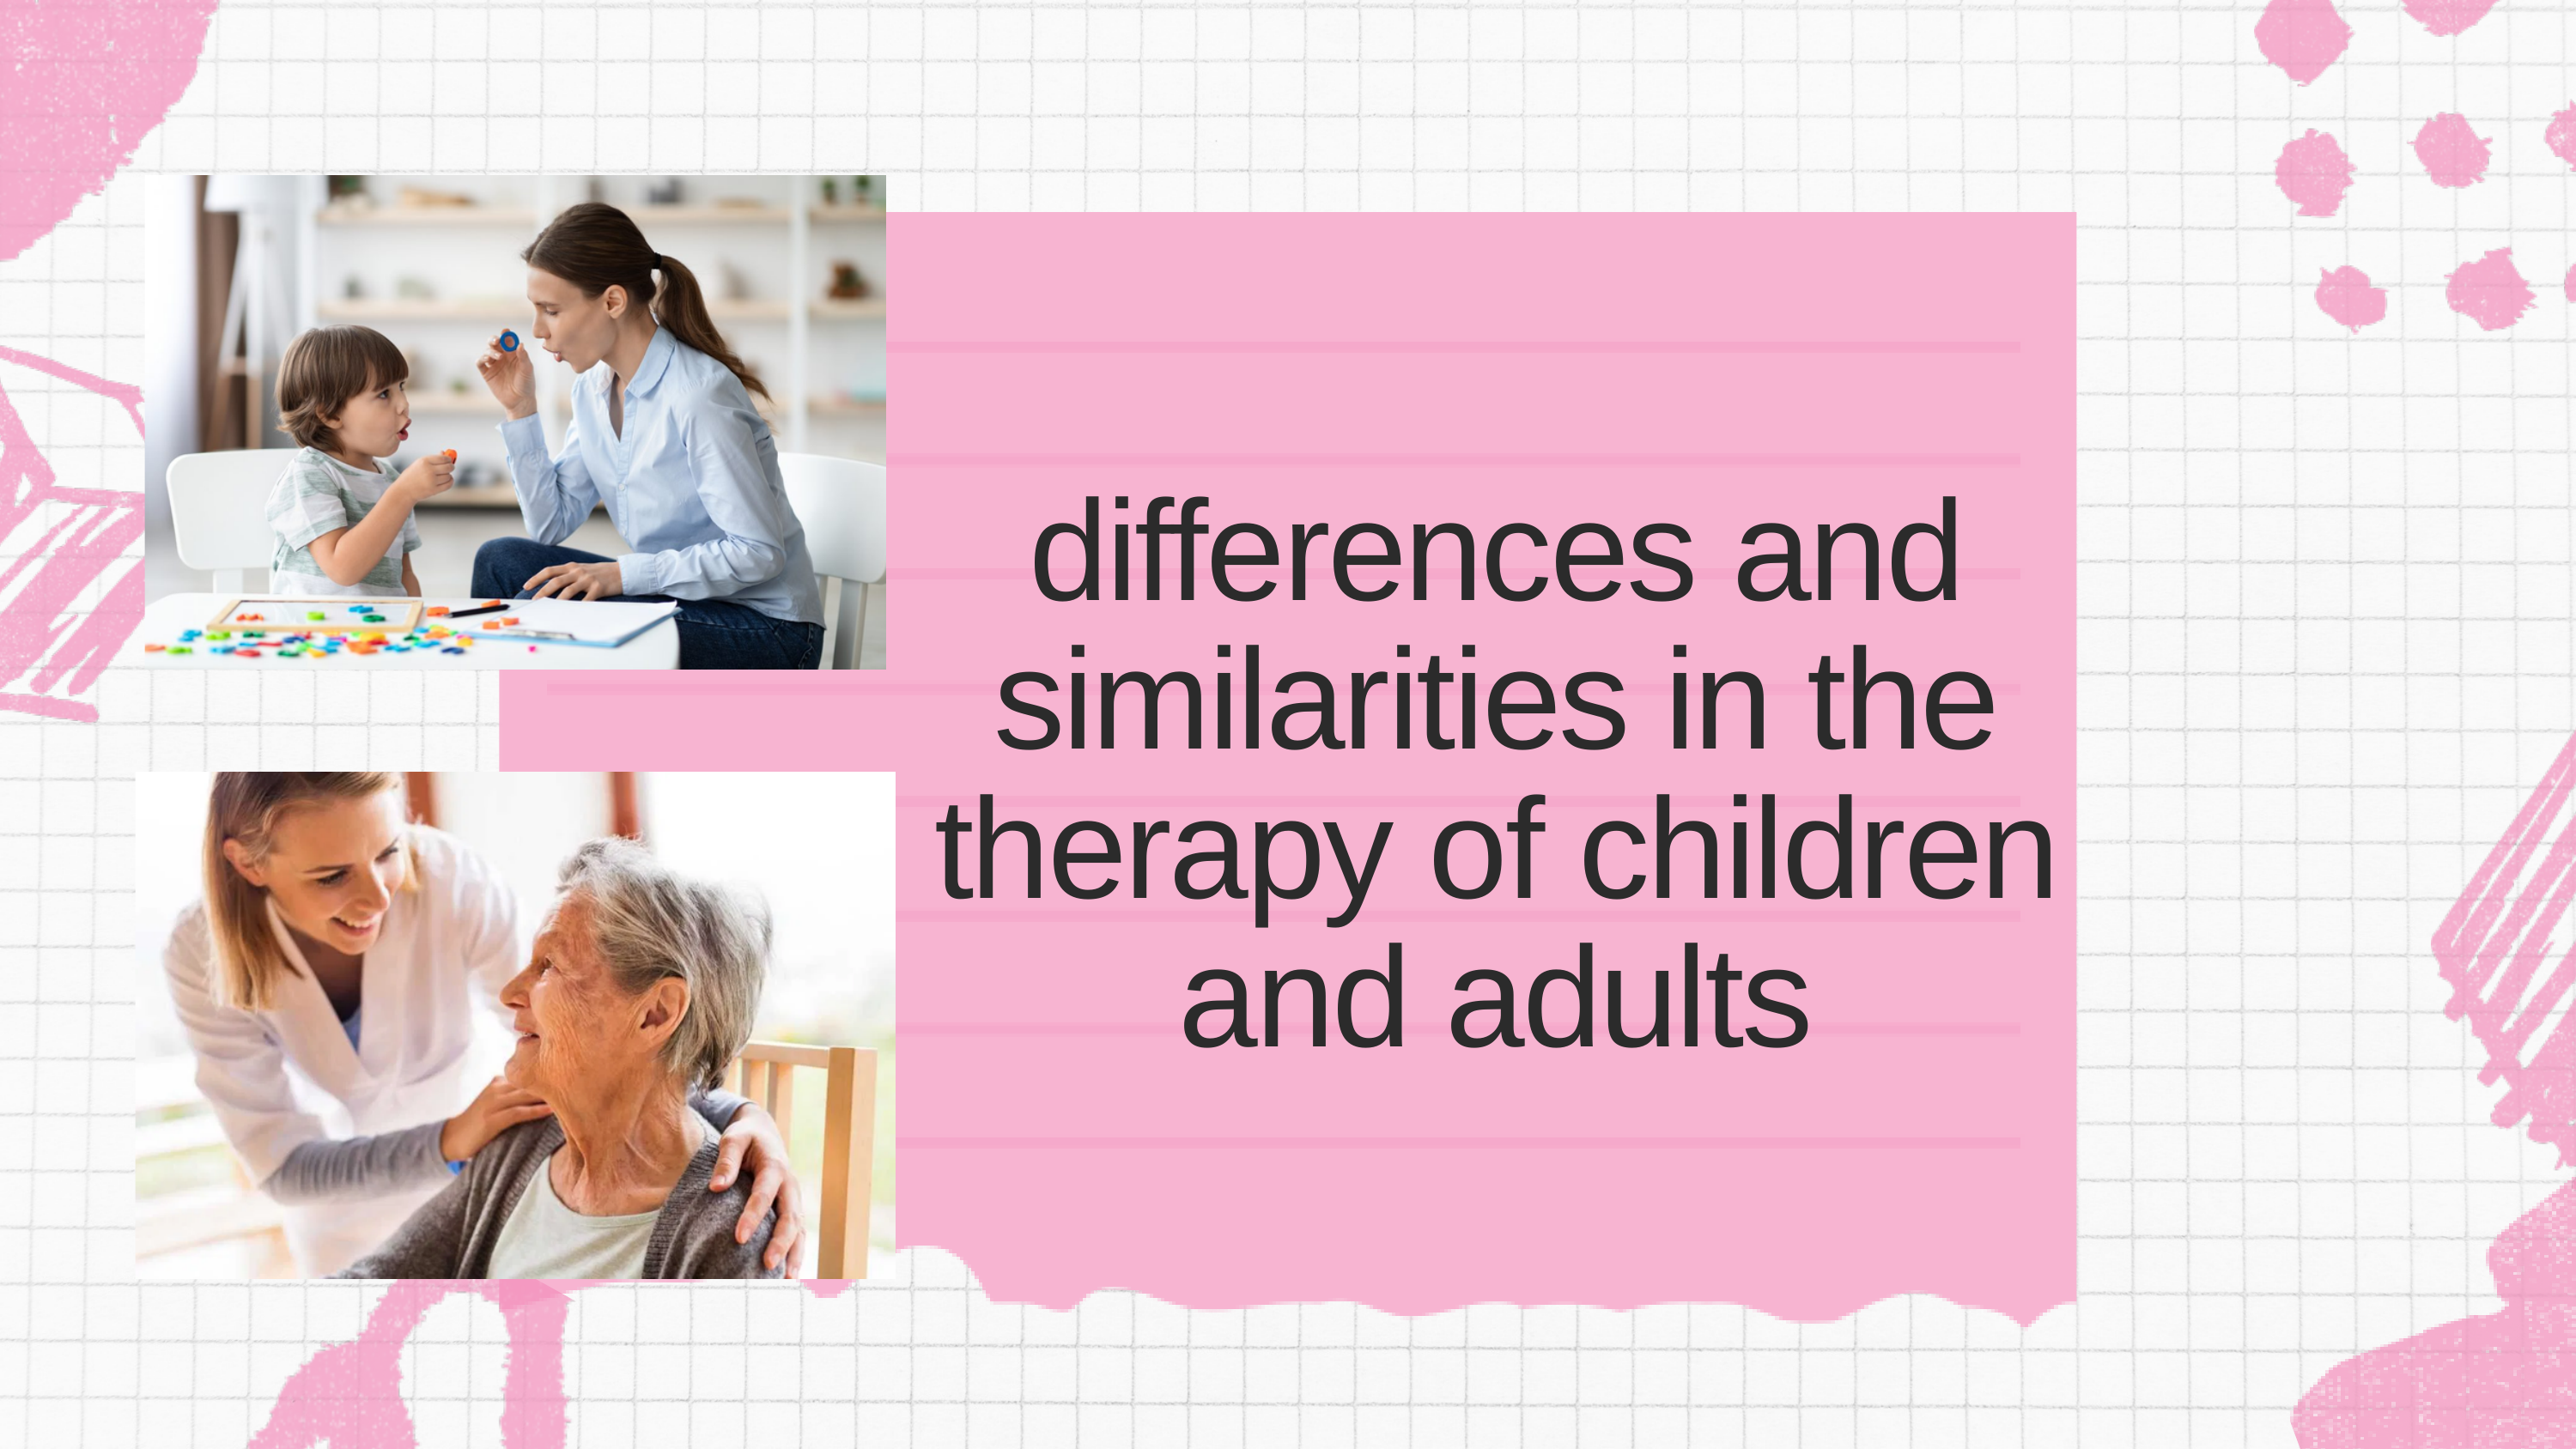

differences and similarities in the therapy of children and adults